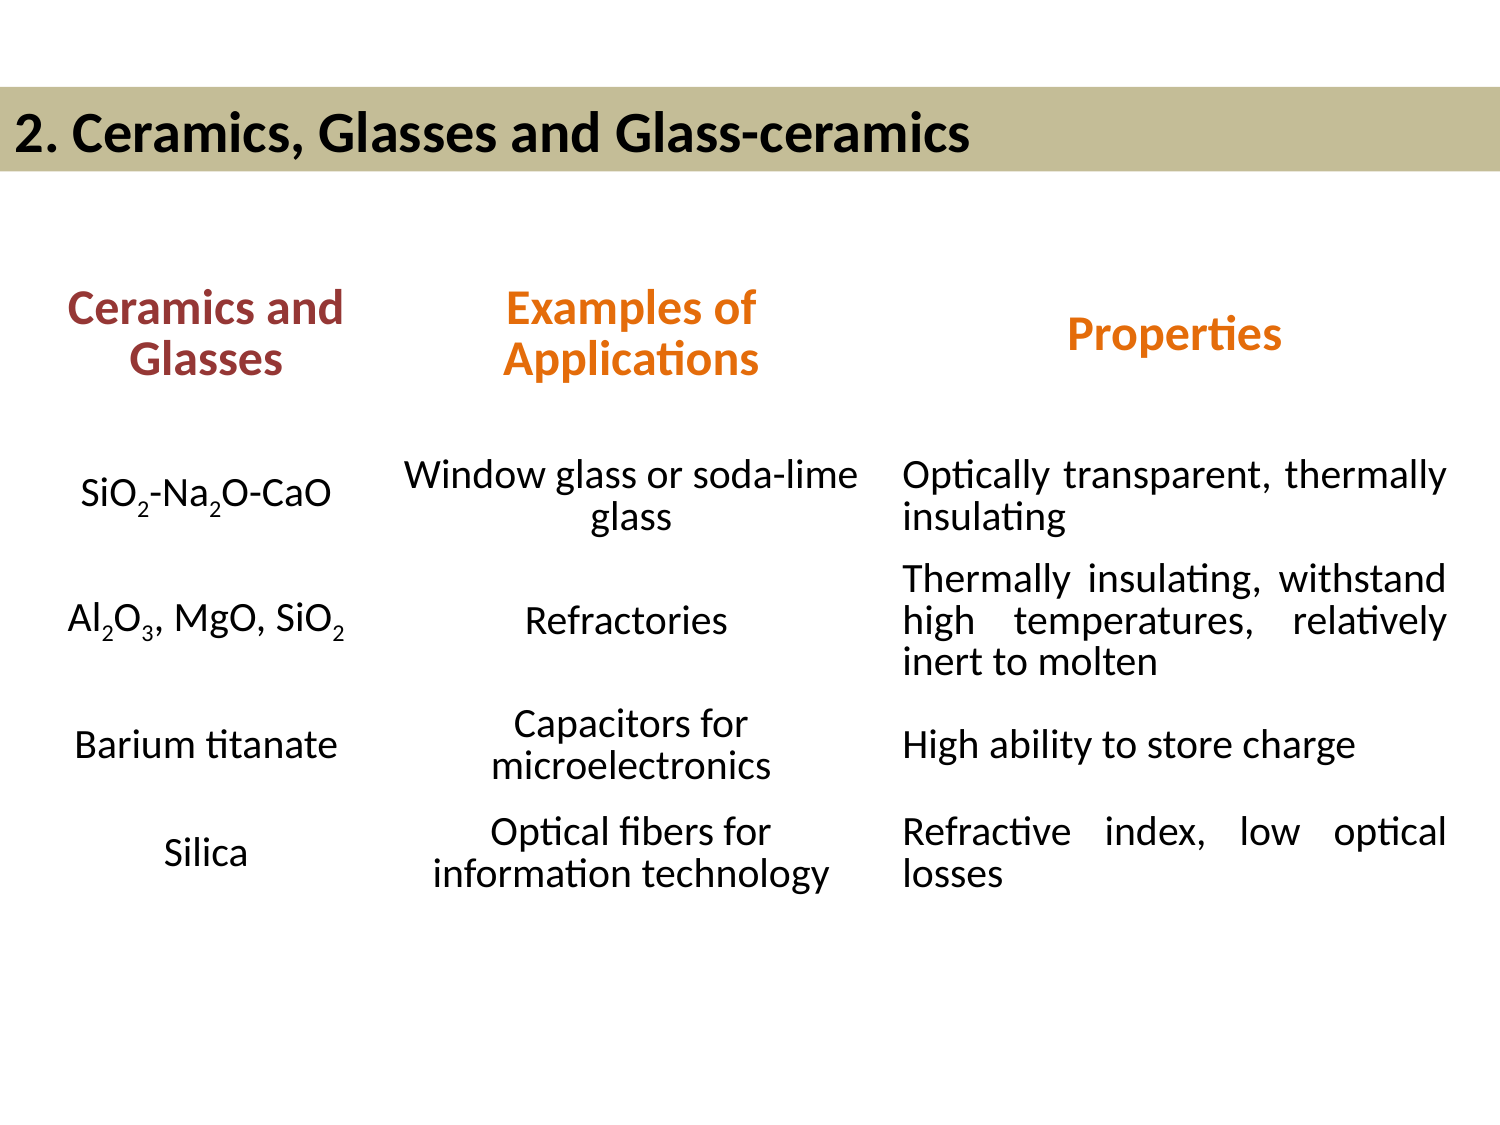

2. Ceramics, Glasses and Glass-ceramics
| Ceramics and Glasses | Examples of Applications | Properties |
| --- | --- | --- |
| SiO2-Na2O-CaO | Window glass or soda-lime glass | Optically transparent, thermally insulating |
| Al2O3, MgO, SiO2 | Refractories | Thermally insulating, withstand high temperatures, relatively inert to molten |
| Barium titanate | Capacitors for microelectronics | High ability to store charge |
| Silica | Optical fibers for information technology | Refractive index, low optical losses |